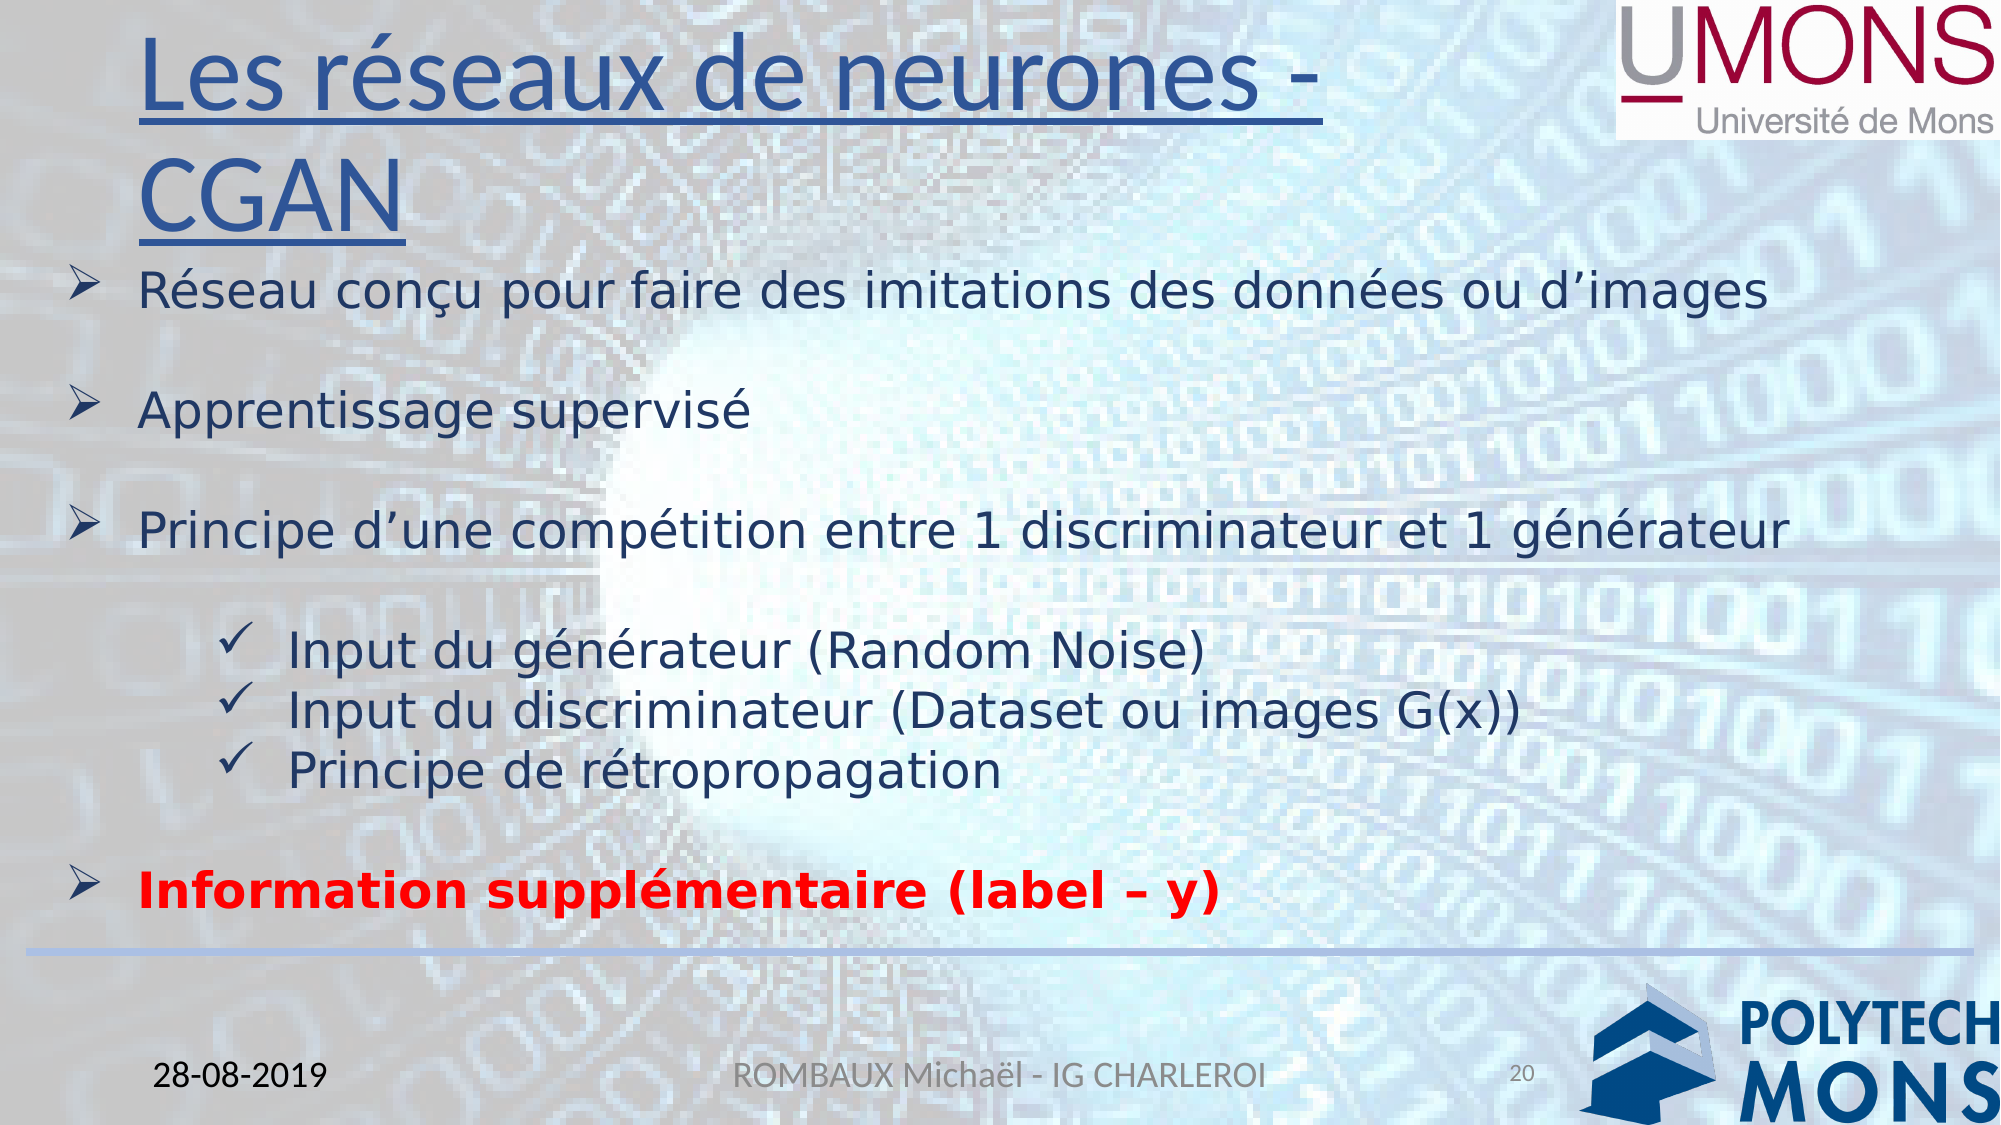

# Les réseaux de neurones - CGAN

 Réseau conçu pour faire des imitations des données ou d’images

 Apprentissage supervisé

 Principe d’une compétition entre 1 discriminateur et 1 générateur

 Input du générateur (Random Noise)
 Input du discriminateur (Dataset ou images G(x))
 Principe de rétropropagation

 Information supplémentaire (label – y)

20
28-08-2019
ROMBAUX Michaël - IG CHARLEROI